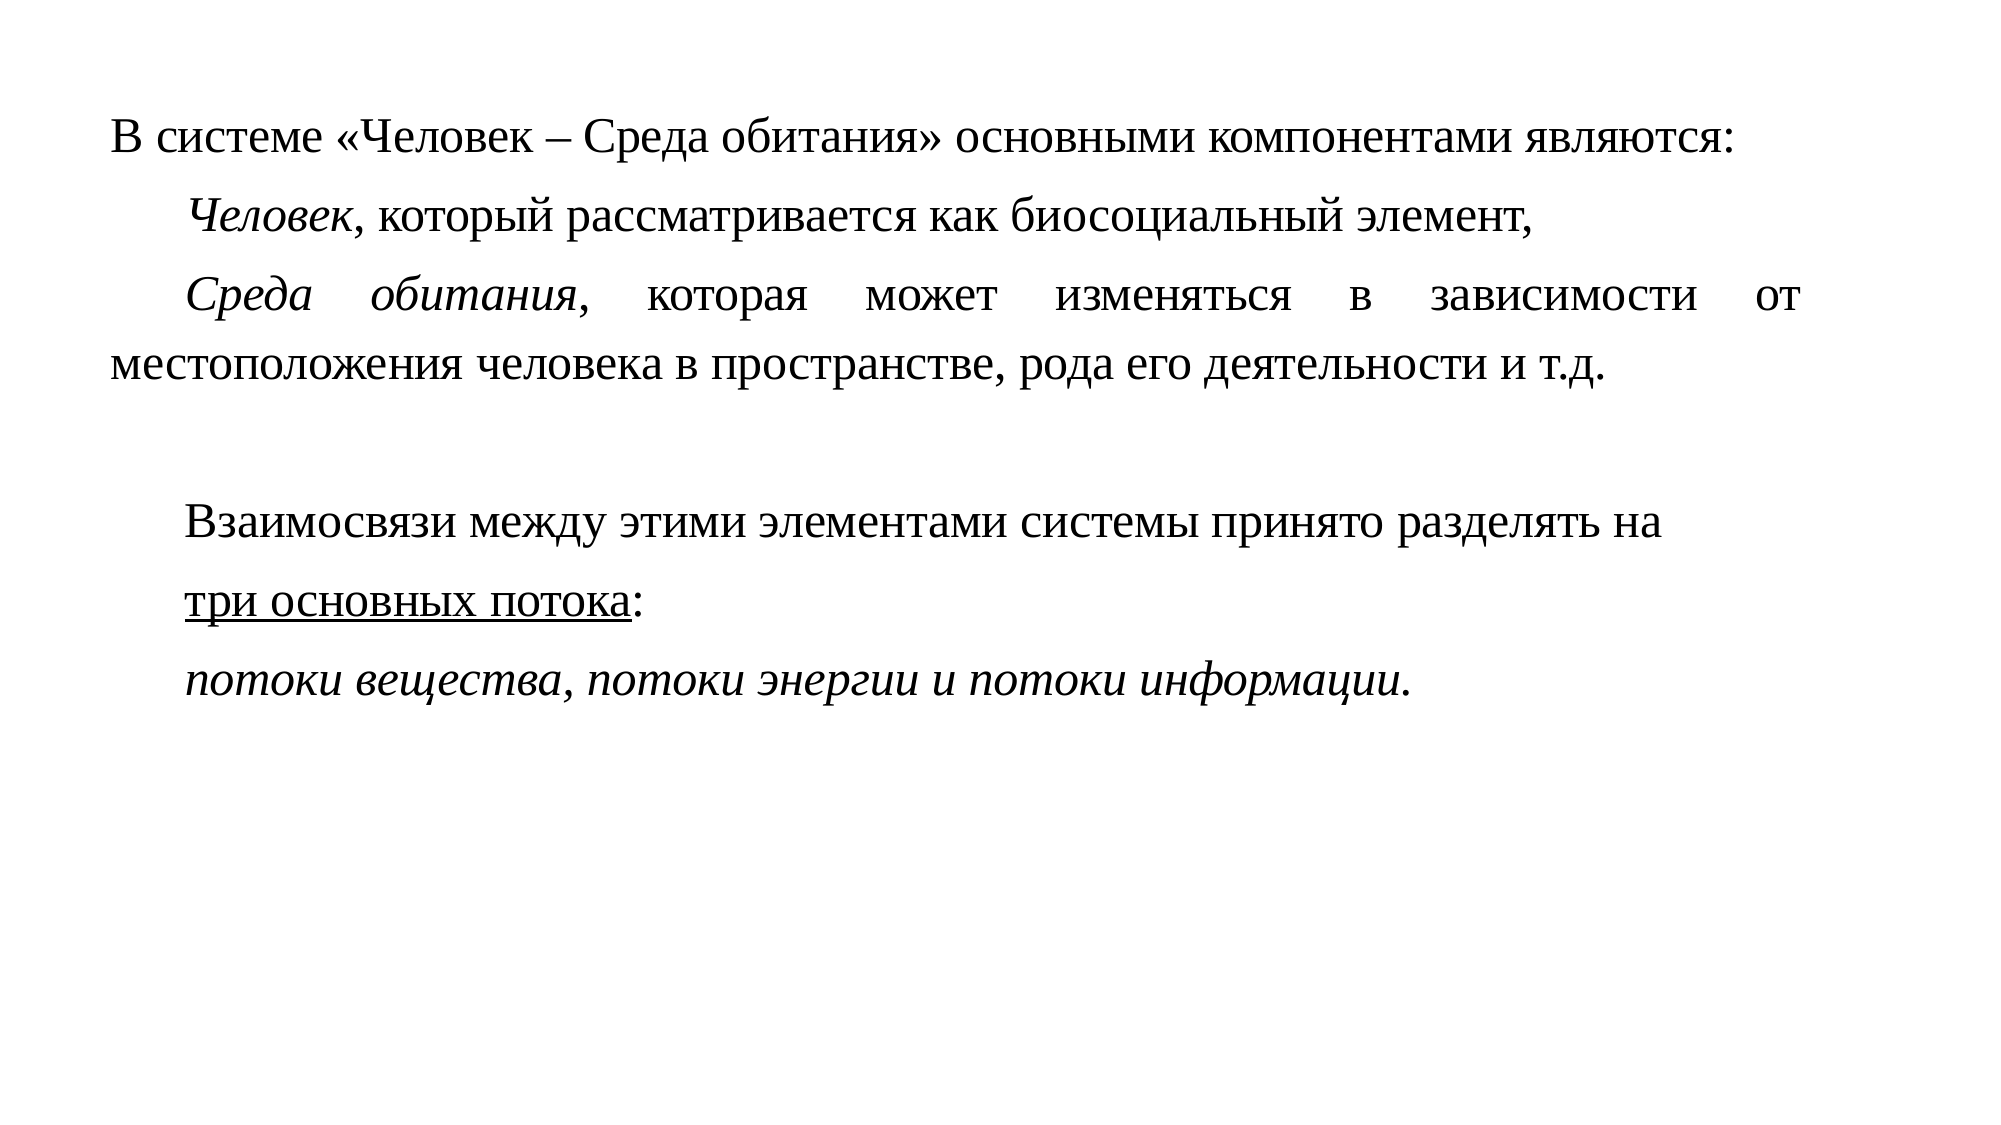

В системе «Человек – Среда обитания» основными компонентами являются:
Человек, который рассматривается как биосоциальный элемент,
Среда обитания, которая может изменяться в зависимости от местоположения человека в пространстве, рода его деятельности и т.д.

Взаимосвязи между этими элементами системы принято разделять на
три основных потока:
потоки вещества, потоки энергии и потоки информации.